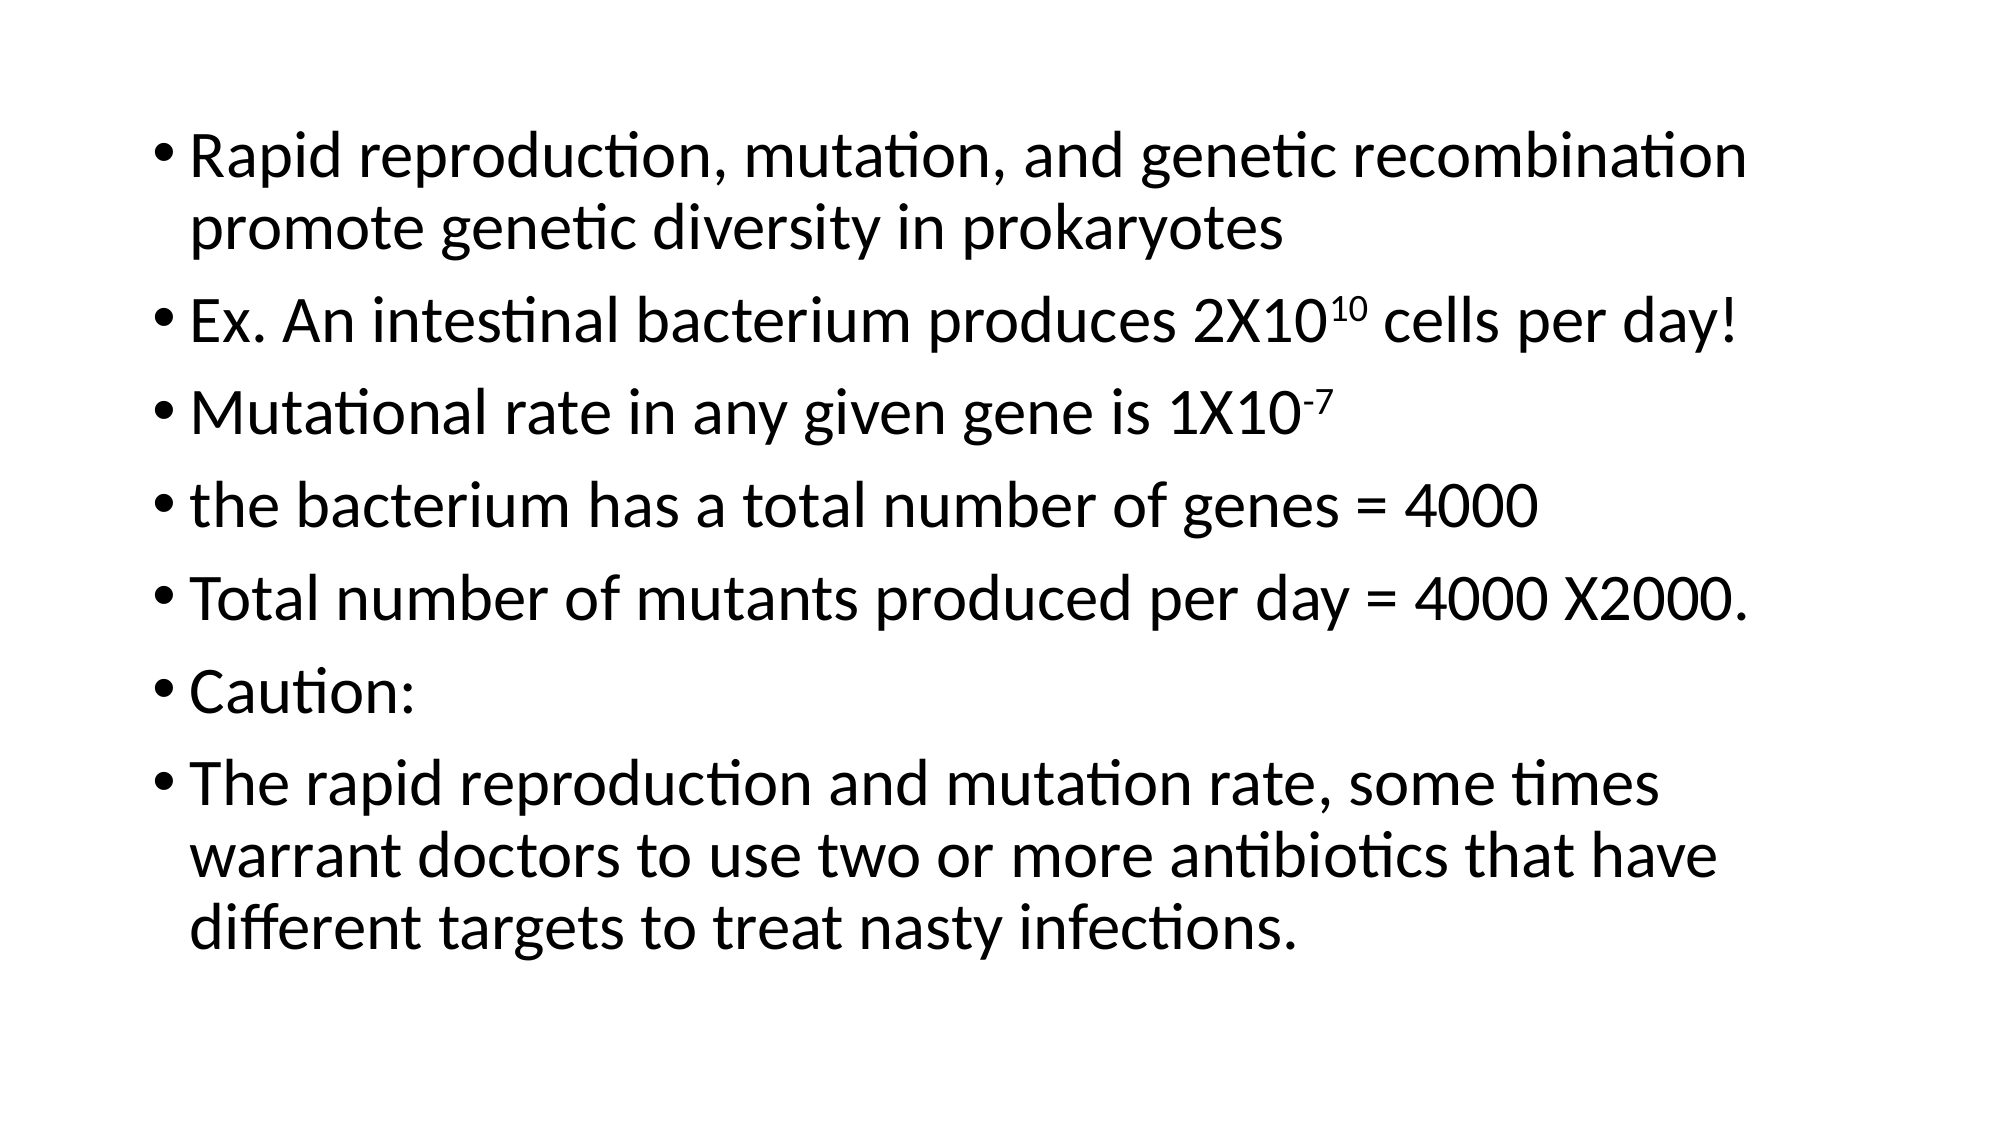

Rapid reproduction, mutation, and genetic recombination promote genetic diversity in prokaryotes
Ex. An intestinal bacterium produces 2X1010 cells per day!
Mutational rate in any given gene is 1X10-7
the bacterium has a total number of genes = 4000
Total number of mutants produced per day = 4000 X2000.
Caution:
The rapid reproduction and mutation rate, some times warrant doctors to use two or more antibiotics that have different targets to treat nasty infections.